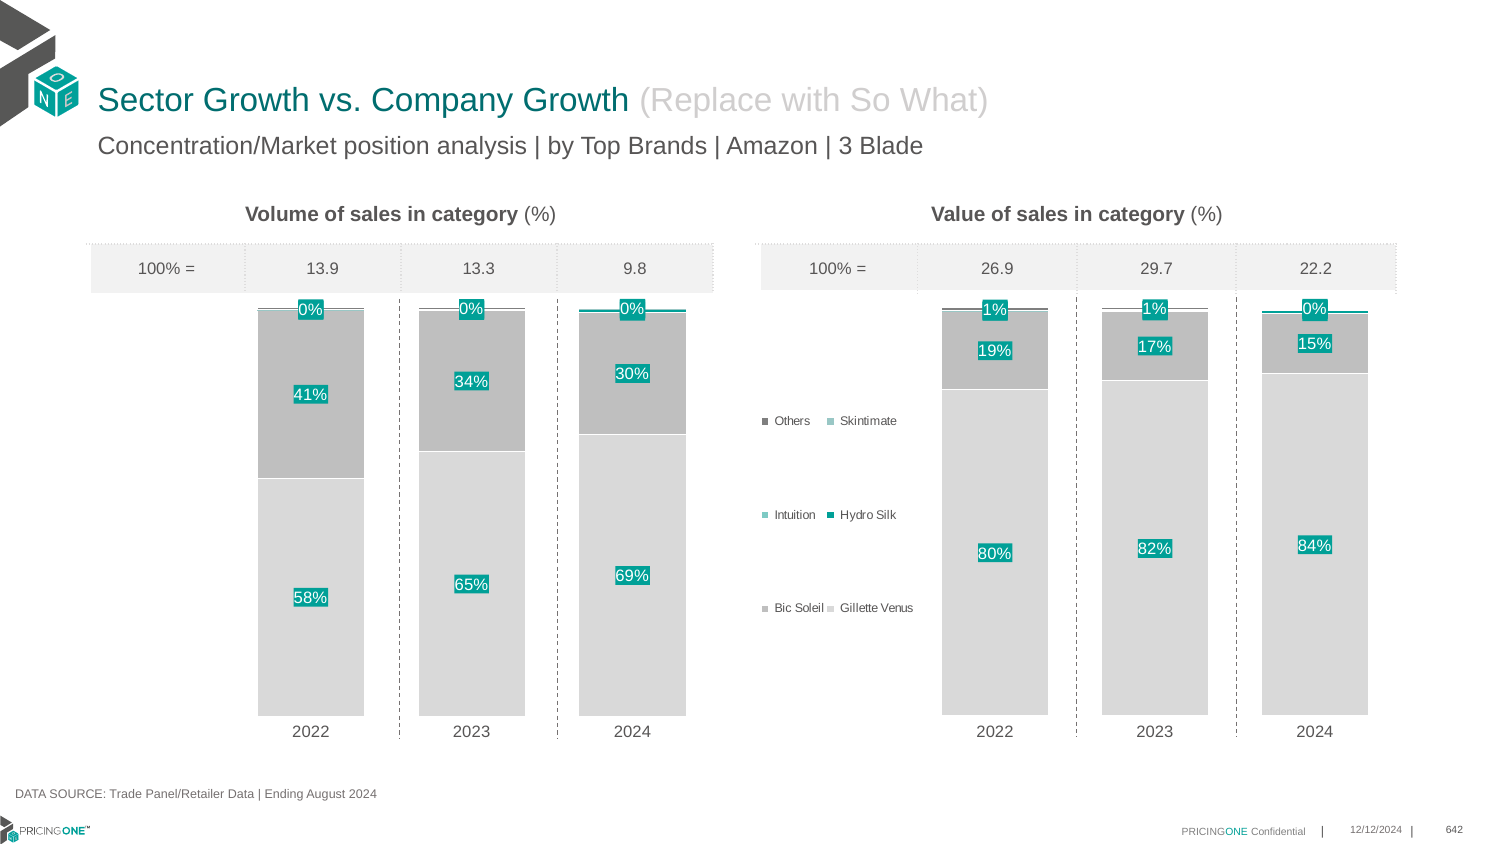

# Sector Growth vs. Company Growth (Replace with So What)
Concentration/Market position analysis | by Top Brands | Amazon | 3 Blade
| Volume of sales in category (%) |  |  |  |
| --- | --- | --- | --- |
| 100% = | 13.9 | 13.3 | 9.8 |
| Value of sales in category (%) |  |  |  |
| --- | --- | --- | --- |
| 100% = | 26.9 | 29.7 | 22.2 |

### Chart

| Category | Gillette Venus | Bic Soleil | Hydro Silk | Intuition | Skintimate | Others |
|---|---|---|---|---|---|---|
| 2022 | 0.5833615202728698 | 0.4102457107129282 | 0.0007714054361743026 | 0.00043489452165716973 | 0.0003774379176340814 | 0.004809031138736478 |
| 2023 | 0.6488312448832054 | 0.34416829456313675 | 0.0008448353743569987 | 0.001573164983626632 | 0.0004985397819236848 | 0.004083920413750558 |
| 2024 | 0.6903181461535555 | 0.297734884622503 | 0.007073207972441777 | 0.0018807291370107713 | 0.0007098570924950209 | 0.002283175021993958 |

### Chart

| Category | Gillette Venus | Bic Soleil | Hydro Silk | Intuition | Skintimate | Others |
|---|---|---|---|---|---|---|
| 2022 | 0.7980940468448782 | 0.19228648794729836 | 0.0009569301896518737 | 0.00043460006594060166 | 0.0007427514293849766 | 0.007485183522845989 |
| 2023 | 0.820067660554084 | 0.1708829522051996 | 0.0007300030058353831 | 0.0013951676740261991 | 0.0008942847897532827 | 0.006029931771101567 |
| 2024 | 0.8373797242560529 | 0.14880397360493472 | 0.0071924858837293625 | 0.0016905554165894743 | 0.001370898388081564 | 0.003562362450611975 |
DATA SOURCE: Trade Panel/Retailer Data | Ending August 2024

12/12/2024
642